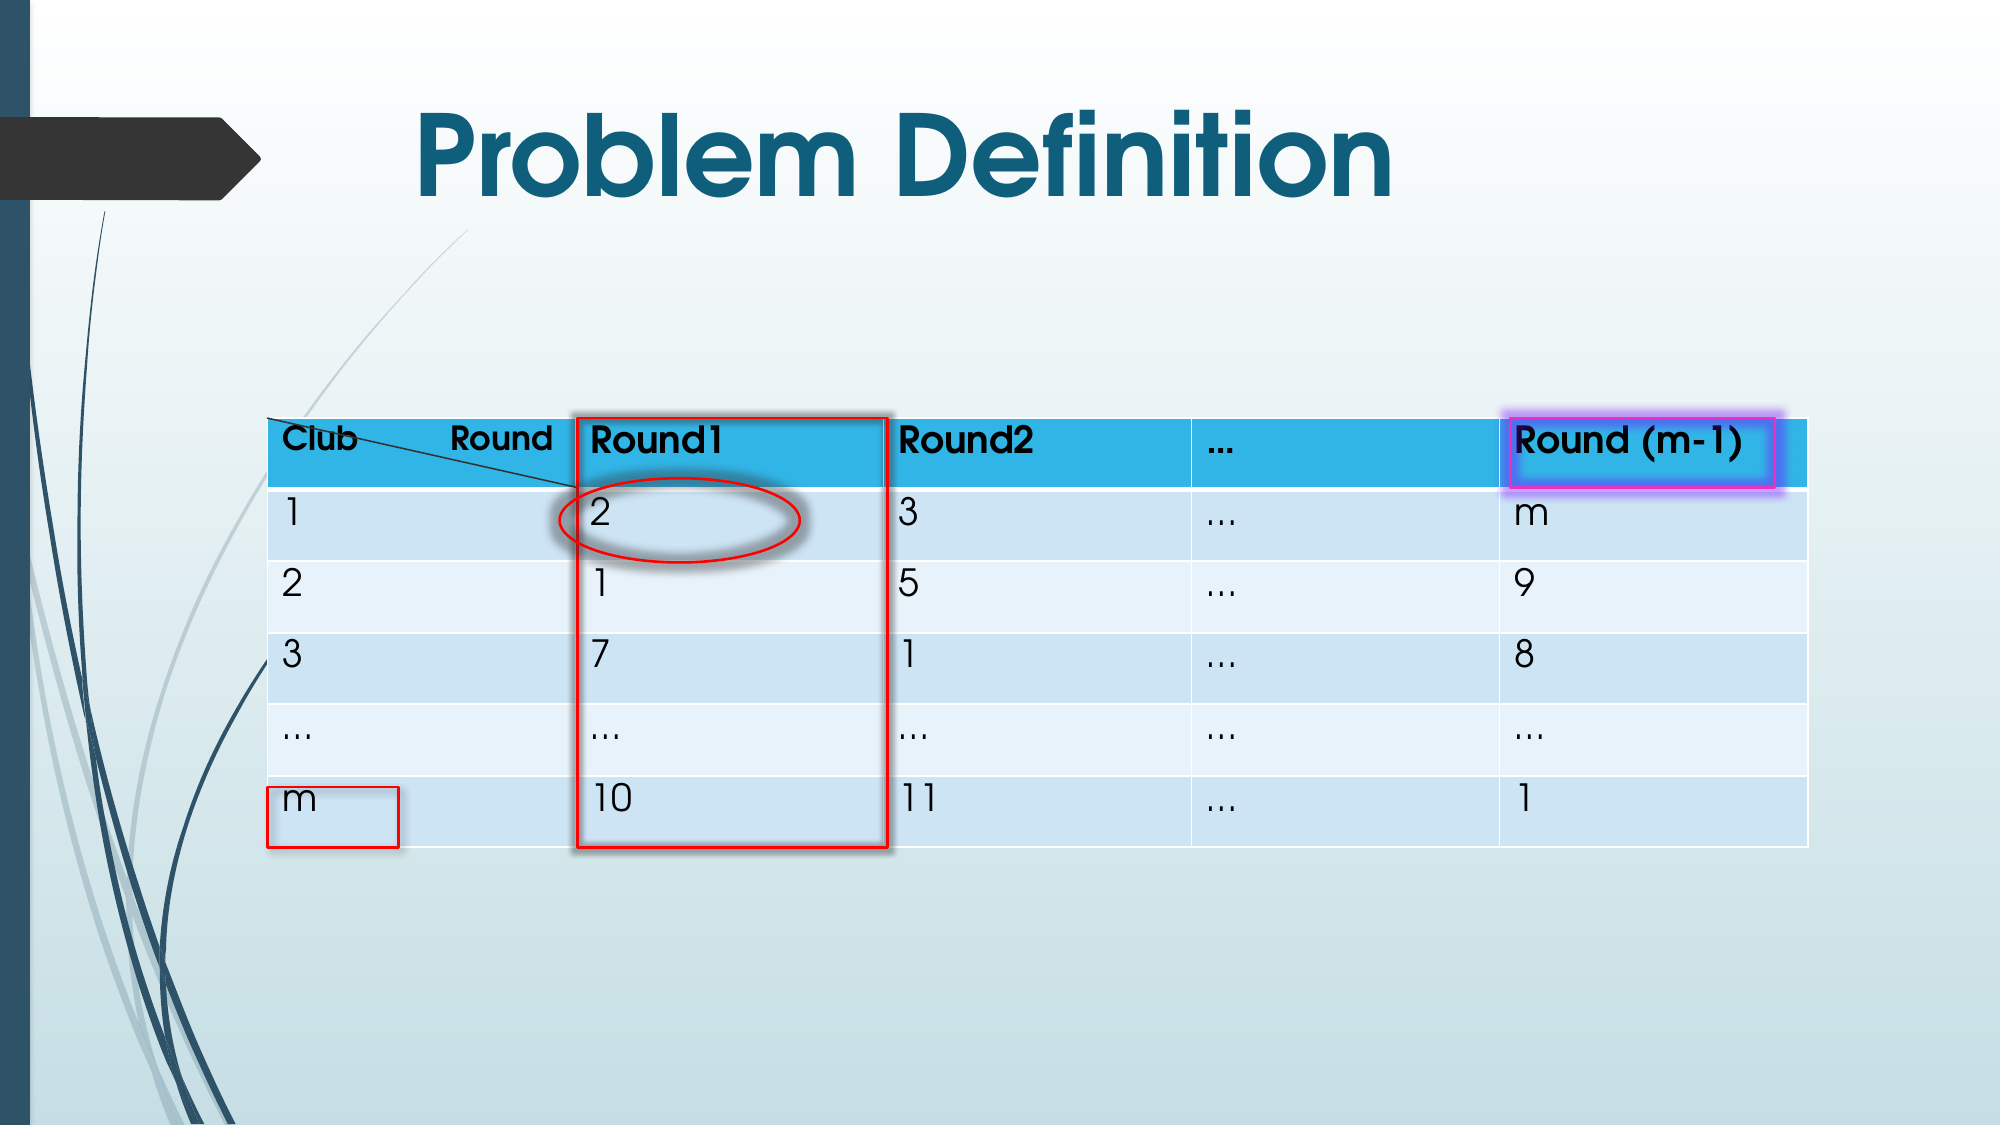

# Problem Definition

| Club Round | Round1 | Round2 | … | Round (m-1) |
| --- | --- | --- | --- | --- |
| 1 | 2 | 3 | … | m |
| 2 | 1 | 5 | … | 9 |
| 3 | 7 | 1 | … | 8 |
| … | … | … | … | … |
| m | 10 | 11 | … | 1 |